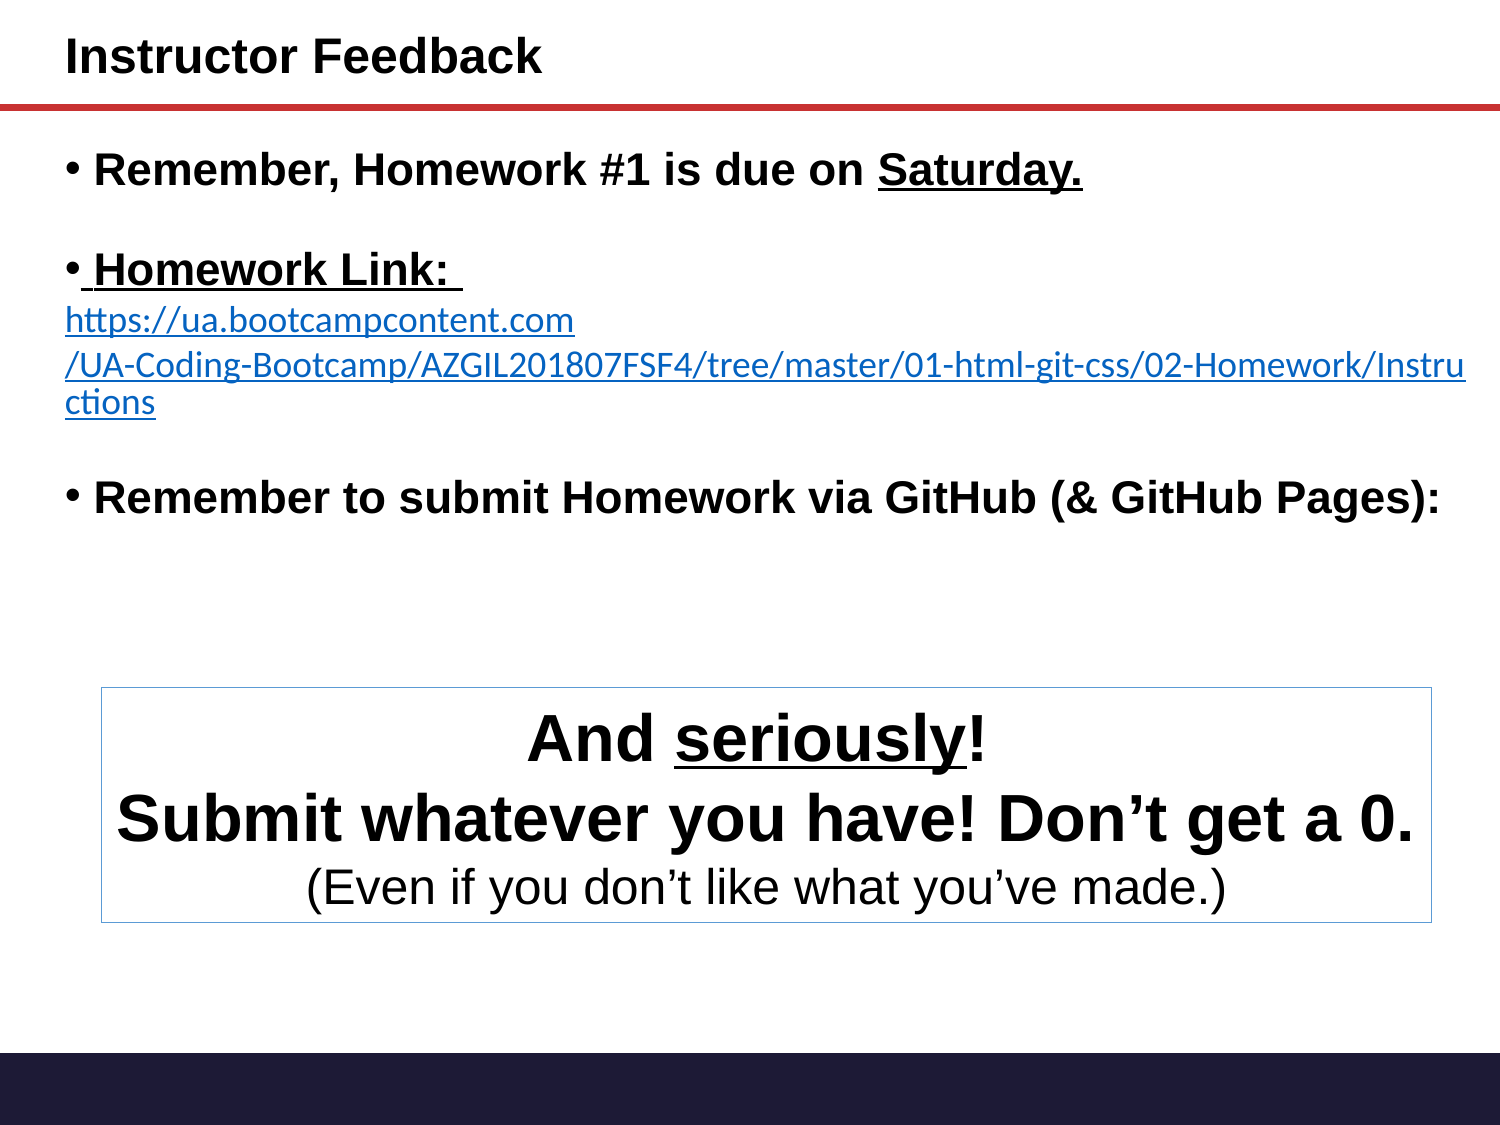

Instructor Feedback
 Remember, Homework #1 is due on Saturday.

 Homework Link:
https://ua.bootcampcontent.com/UA-Coding-Bootcamp/AZGIL201807FSF4/tree/master/01-html-git-css/02-Homework/Instructions

 Remember to submit Homework via GitHub (& GitHub Pages):
And seriously!
Submit whatever you have! Don’t get a 0.
(Even if you don’t like what you’ve made.)